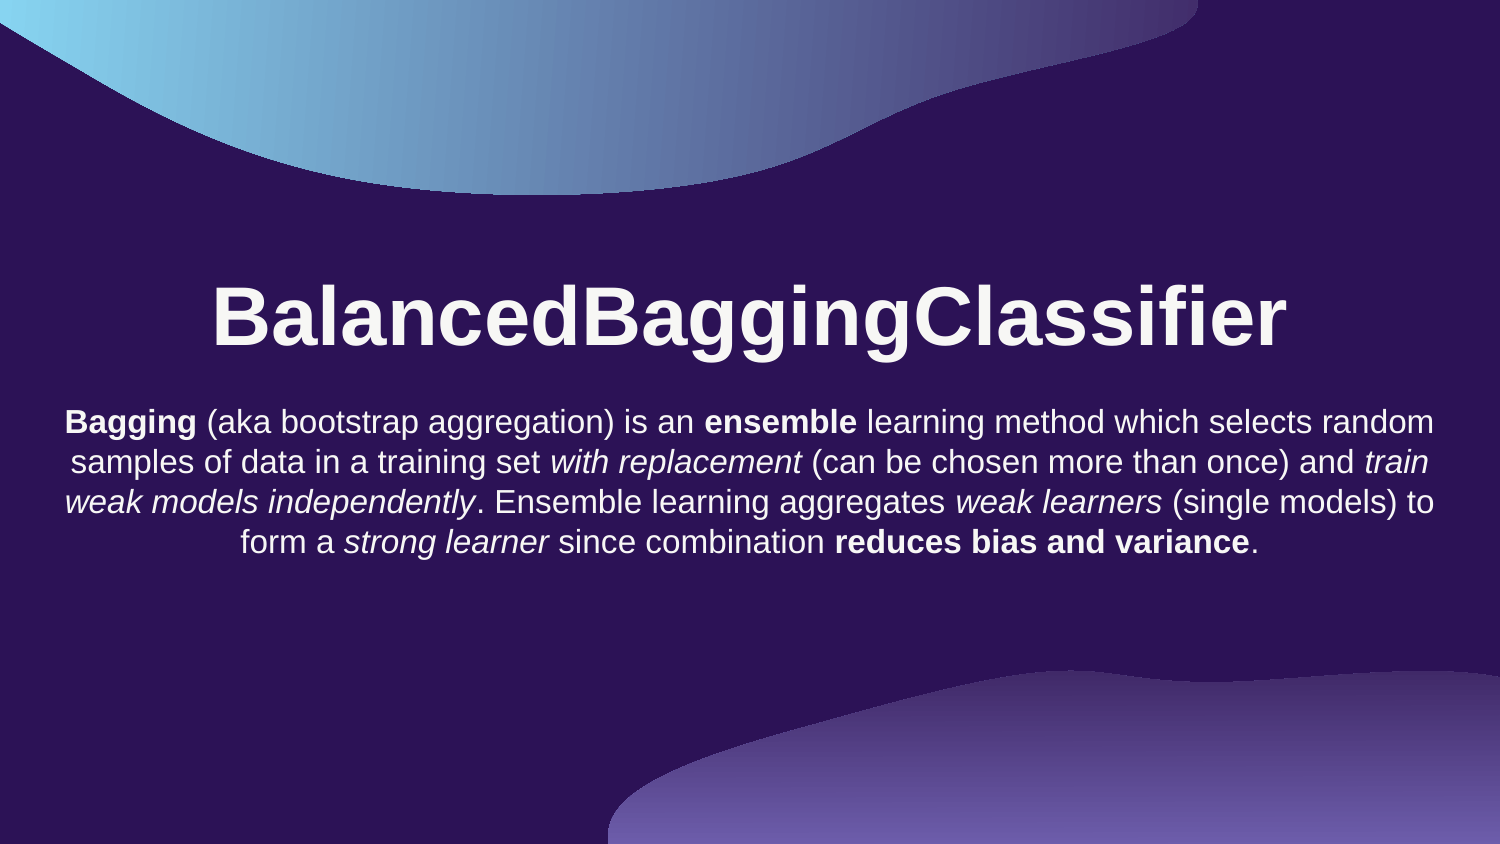

# BalancedBaggingClassifier
Bagging (aka bootstrap aggregation) is an ensemble learning method which selects random samples of data in a training set with replacement (can be chosen more than once) and train weak models independently. Ensemble learning aggregates weak learners (single models) to form a strong learner since combination reduces bias and variance.